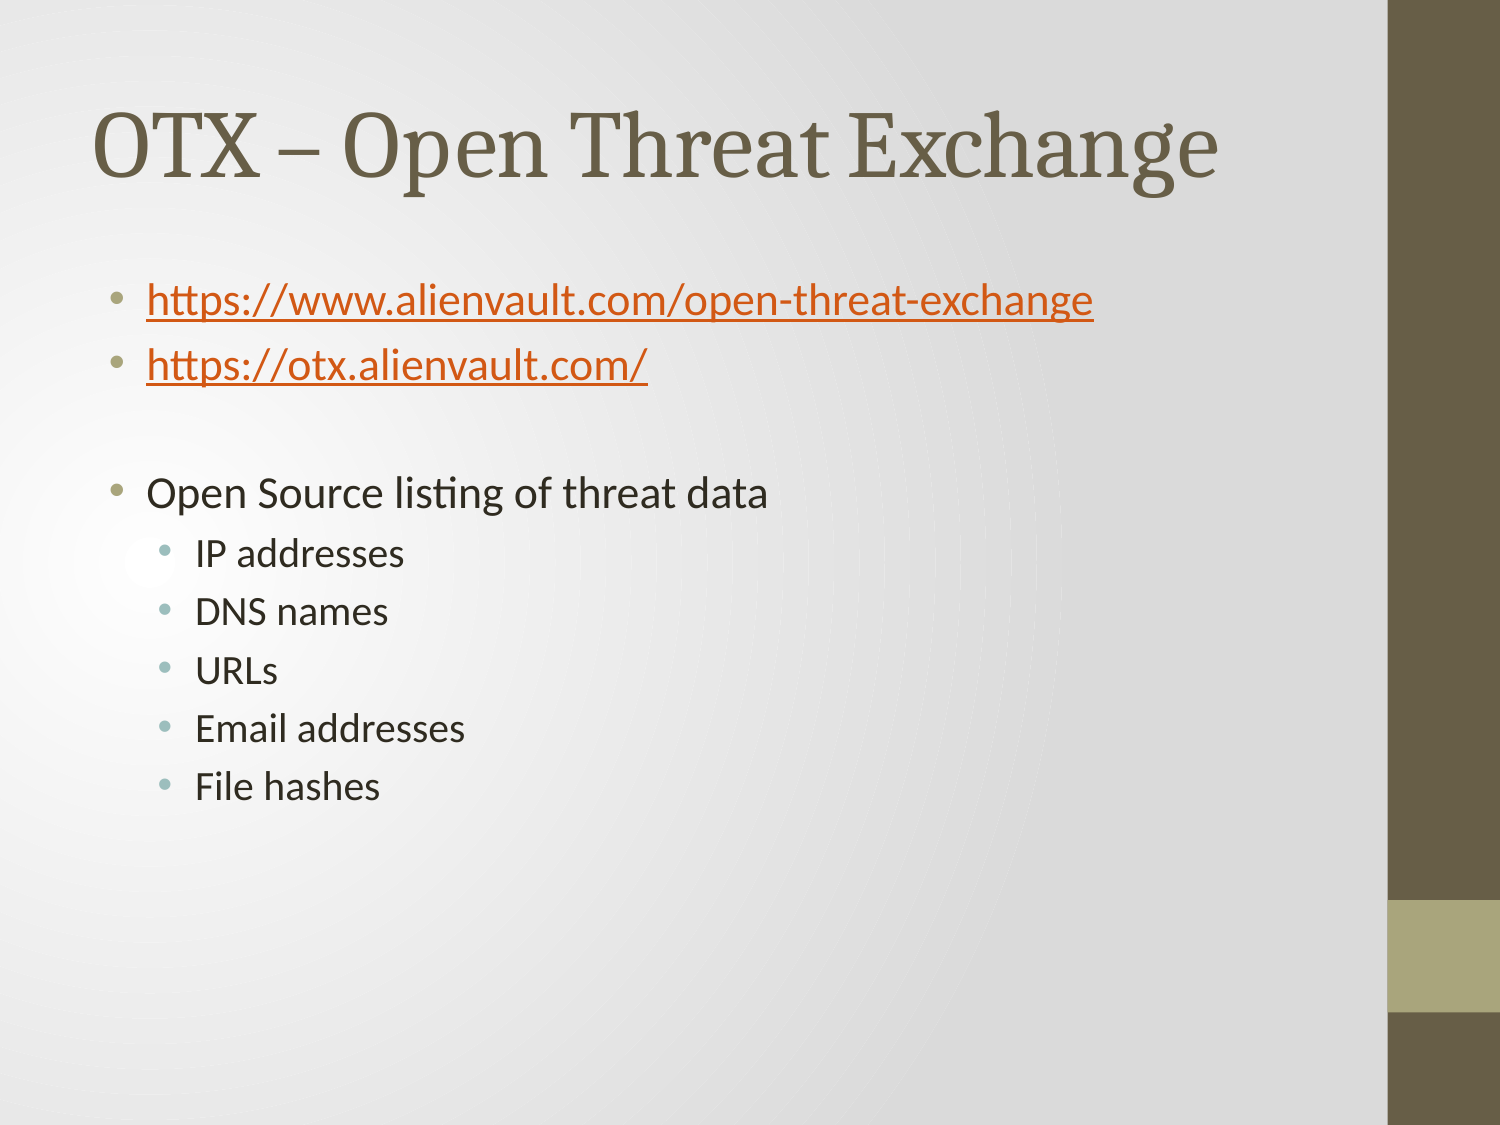

# OTX – Open Threat Exchange
https://www.alienvault.com/open-threat-exchange
https://otx.alienvault.com/

Open Source listing of threat data
IP addresses
DNS names
URLs
Email addresses
File hashes